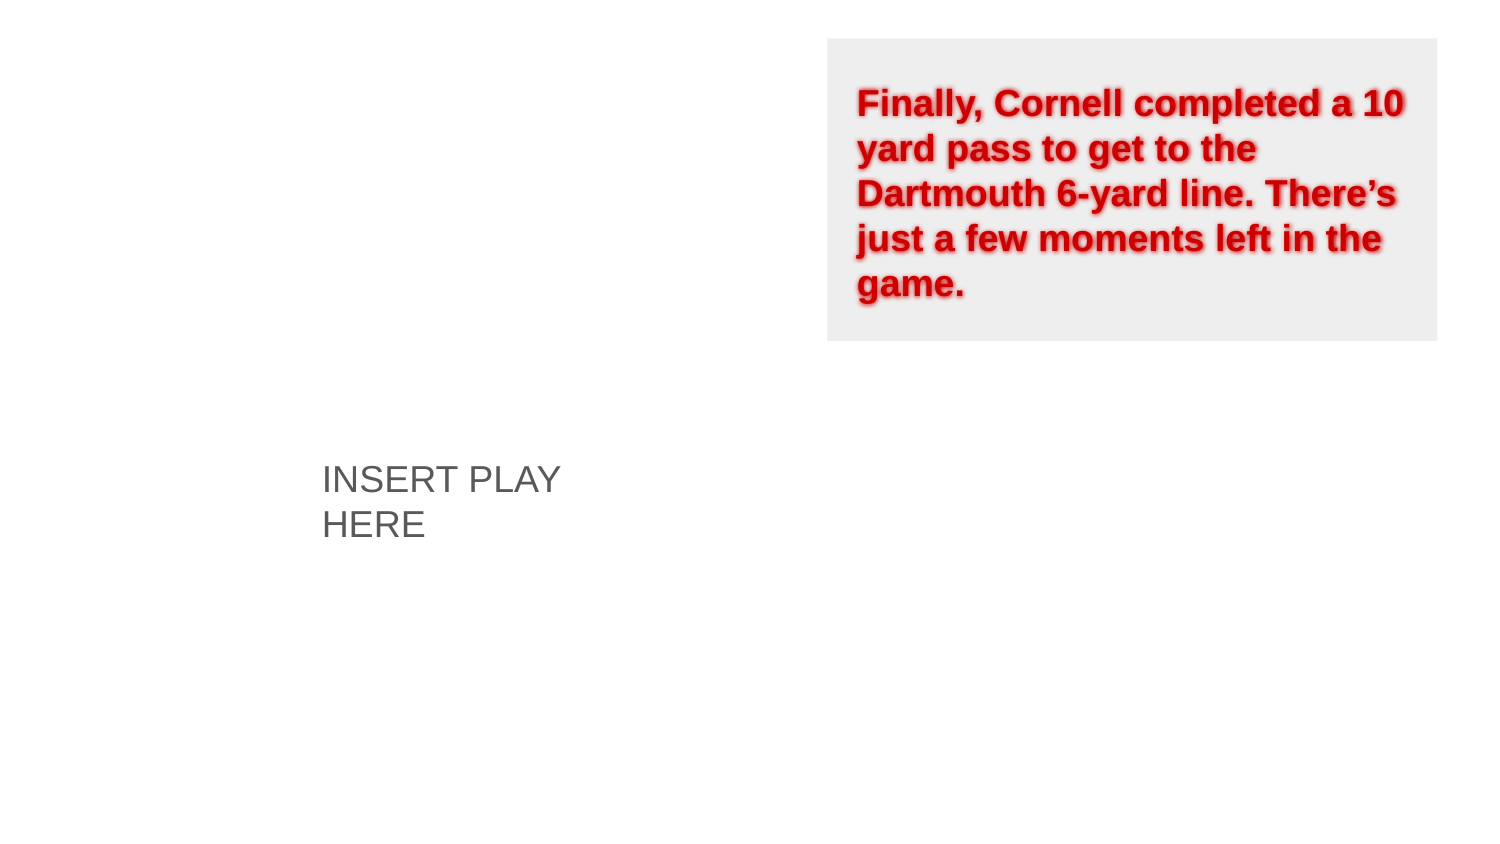

Finally, Cornell completed a 10 yard pass to get to the Dartmouth 6-yard line. There’s just a few moments left in the game.
INSERT PLAY HERE